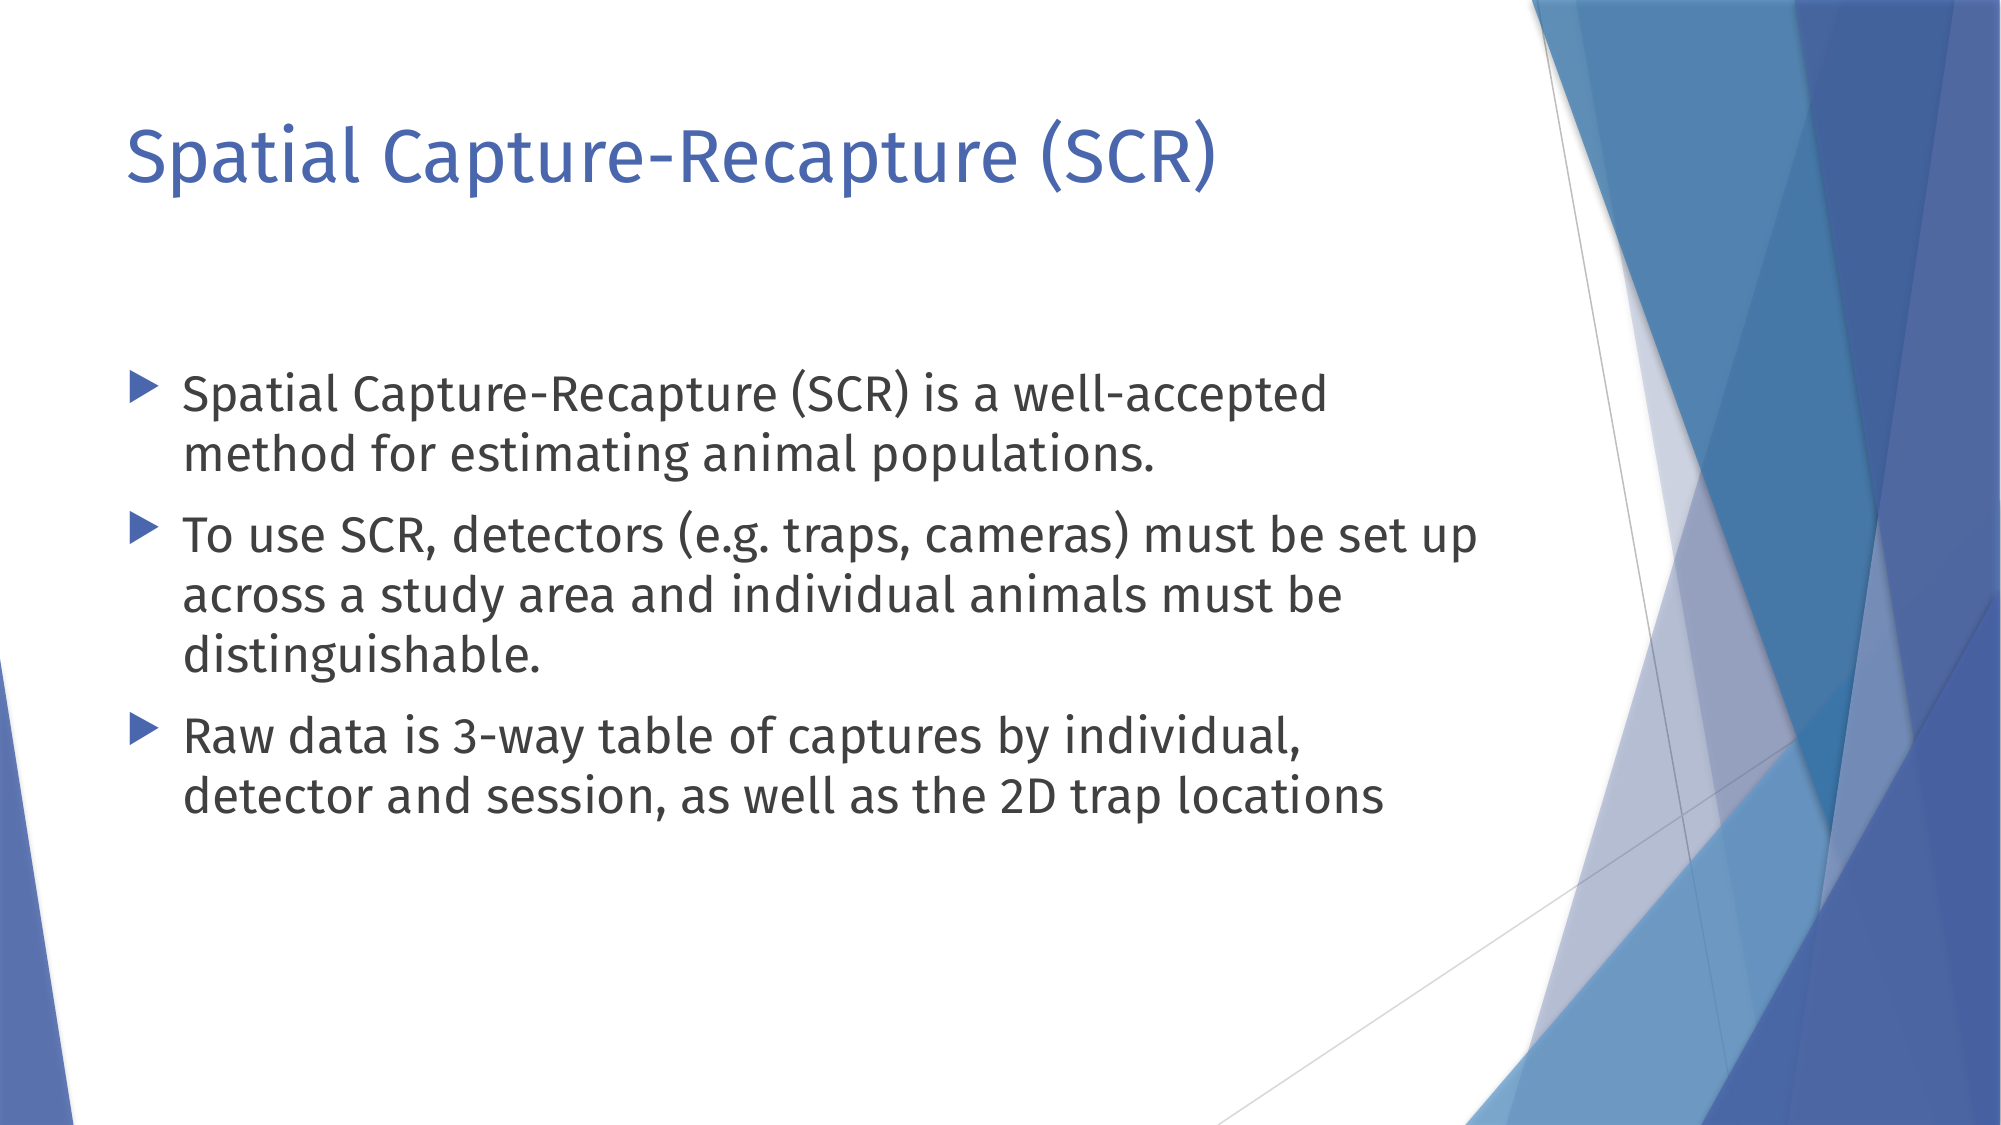

# Spatial Capture-Recapture (SCR)
Spatial Capture-Recapture (SCR) is a well-accepted method for estimating animal populations.
To use SCR, detectors (e.g. traps, cameras) must be set up across a study area and individual animals must be distinguishable.
Raw data is 3-way table of captures by individual, detector and session, as well as the 2D trap locations